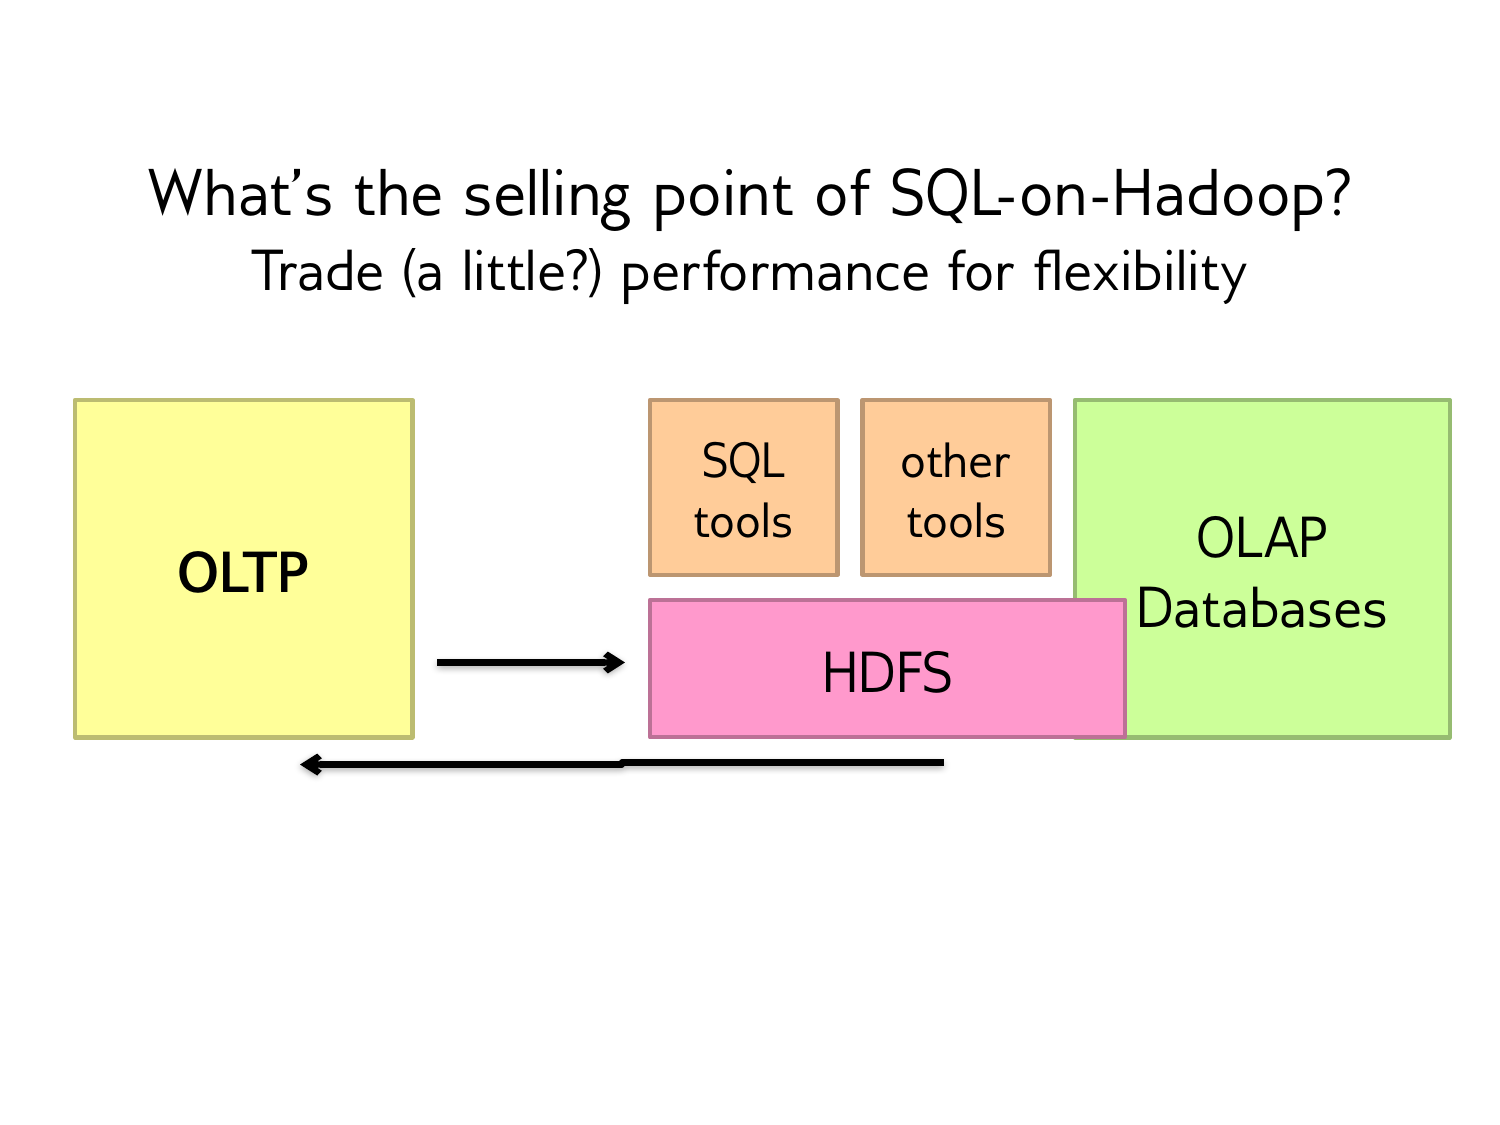

What’s the selling point of SQL-on-Hadoop?
Trade (a little?) performance for flexibility
OLTP
SQL tools
other tools
OLAP
Databases
HDFS